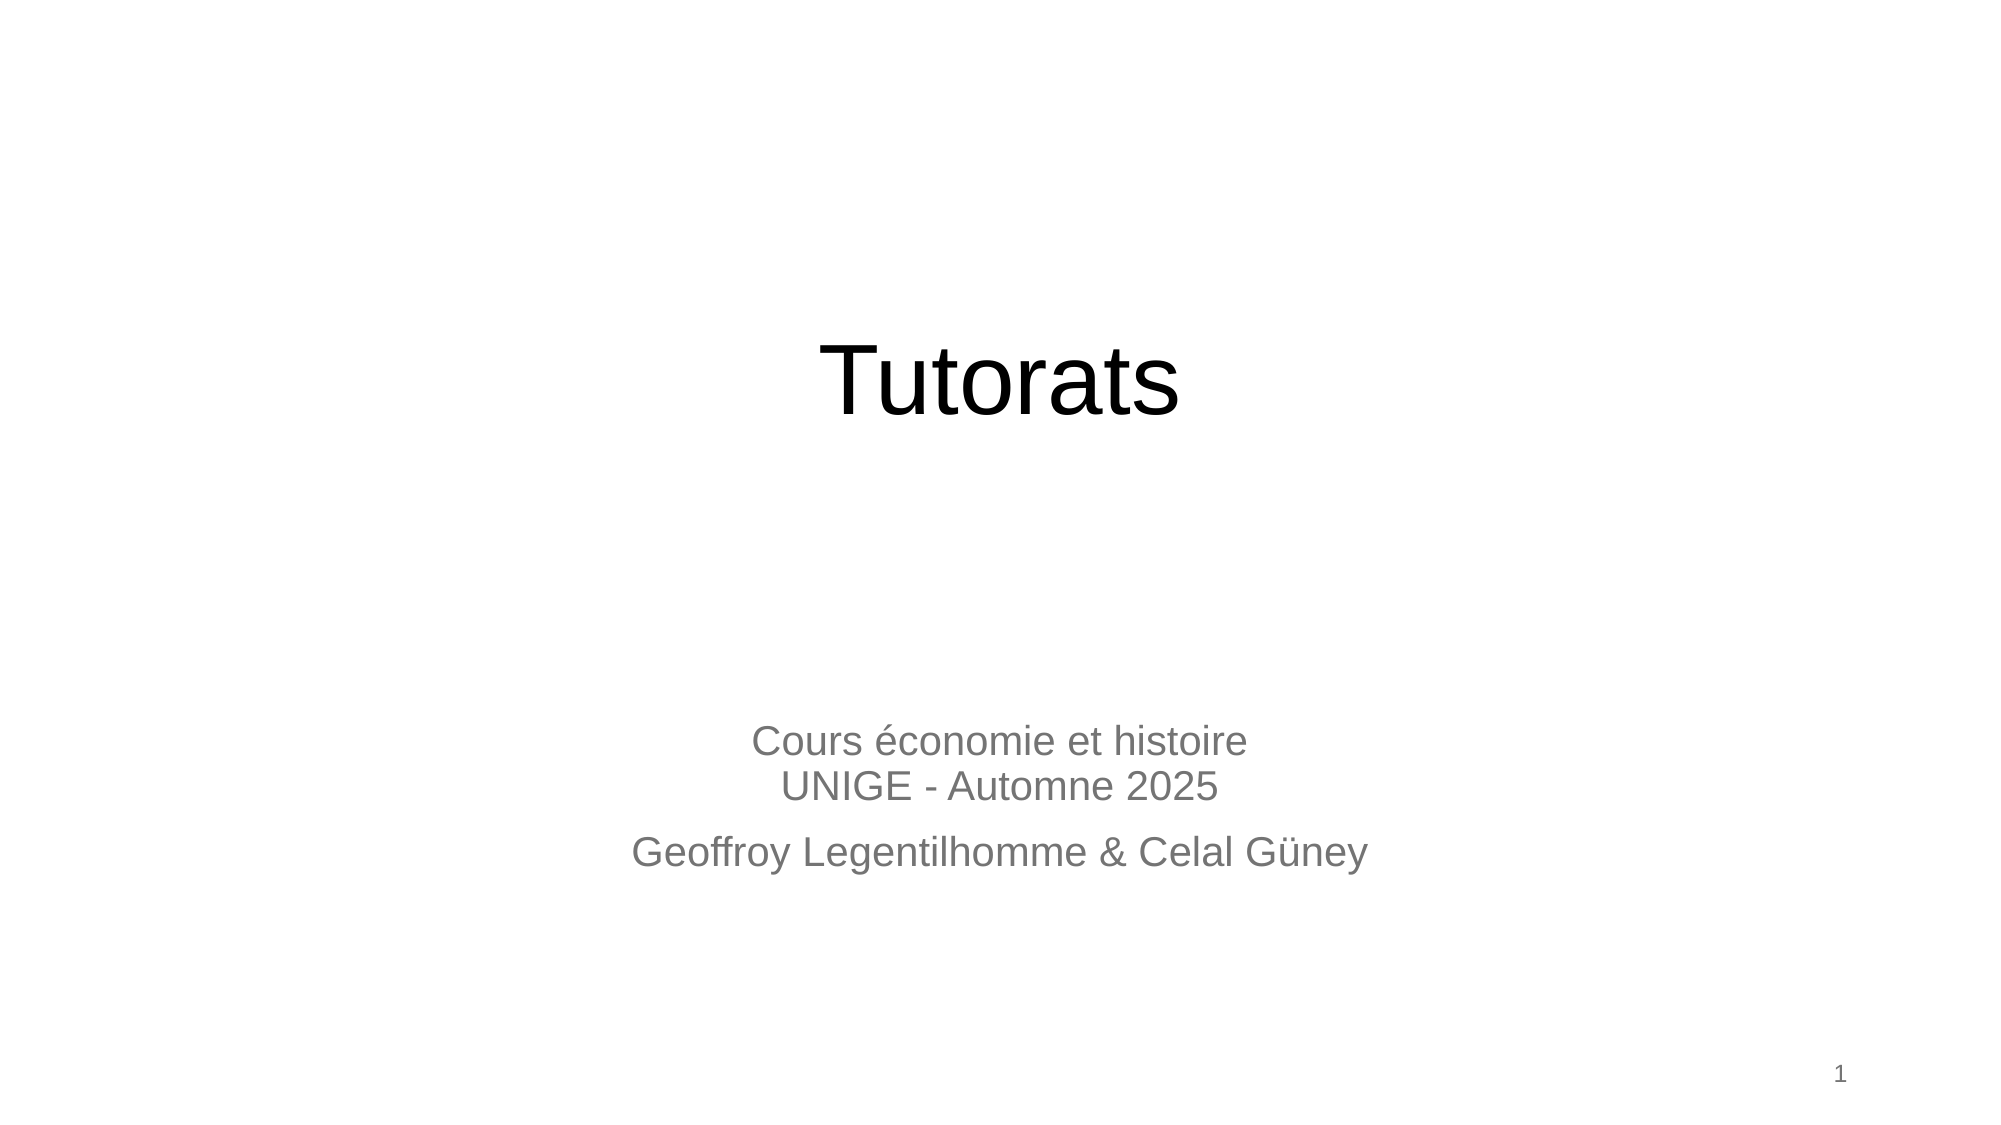

Tutorats
Cours économie et histoire
UNIGE - Automne 2025
Geoffroy Legentilhomme & Celal Güney
1